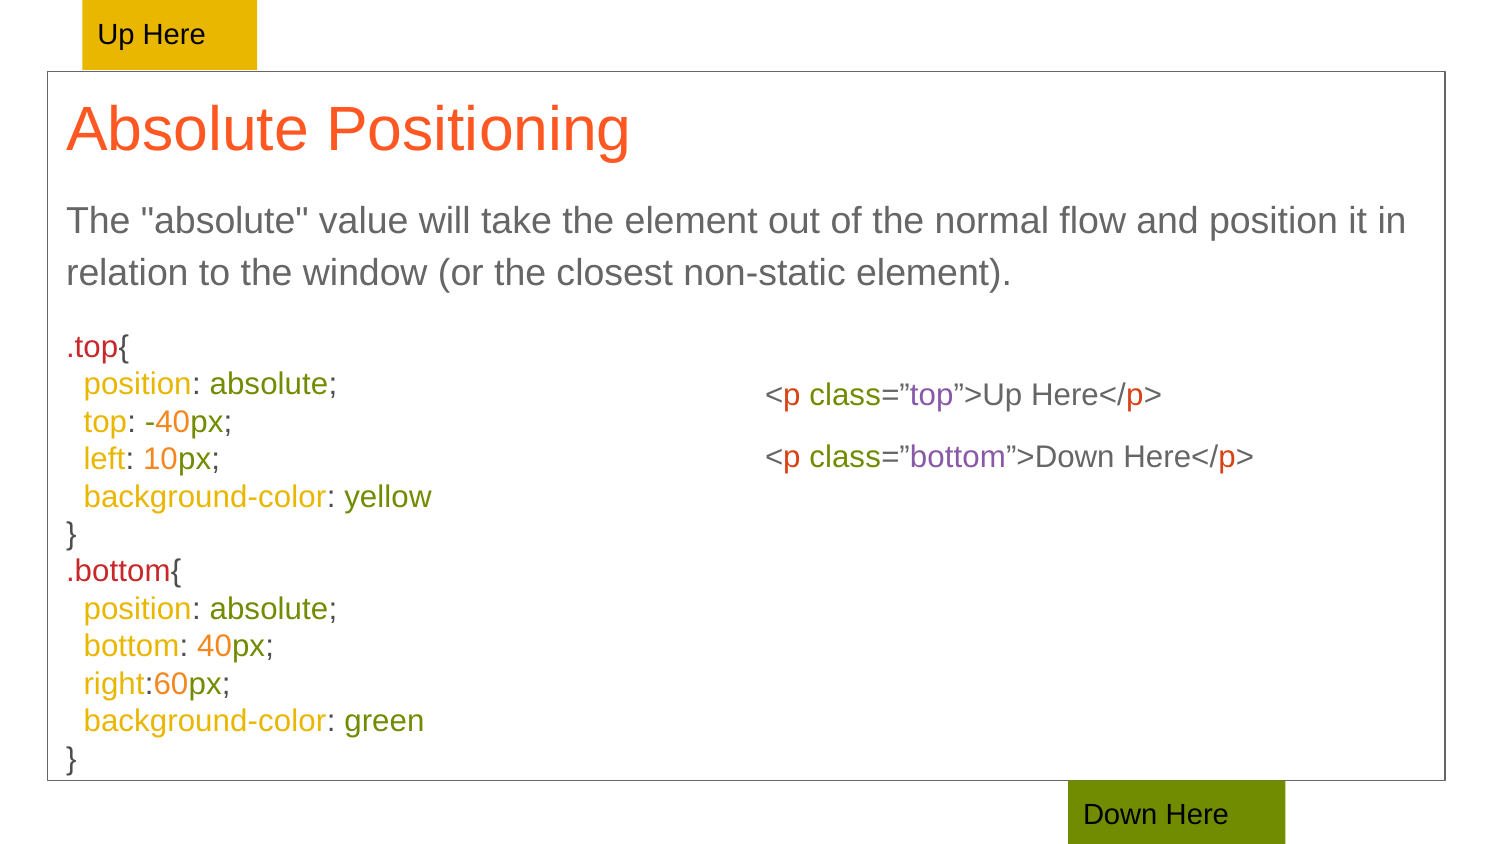

Up Here

# Absolute Positioning

The "absolute" value will take the element out of the normal flow and position it in relation to the window (or the closest non-static element).

.top{
  position: absolute;
  top: -40px;
  left: 10px;
  background-color: yellow
}
.bottom{
  position: absolute;
  bottom: 40px;
  right:60px;
  background-color: green
}

<p class=”top”>Up Here</p>
<p class=”bottom”>Down Here</p>
Down Here